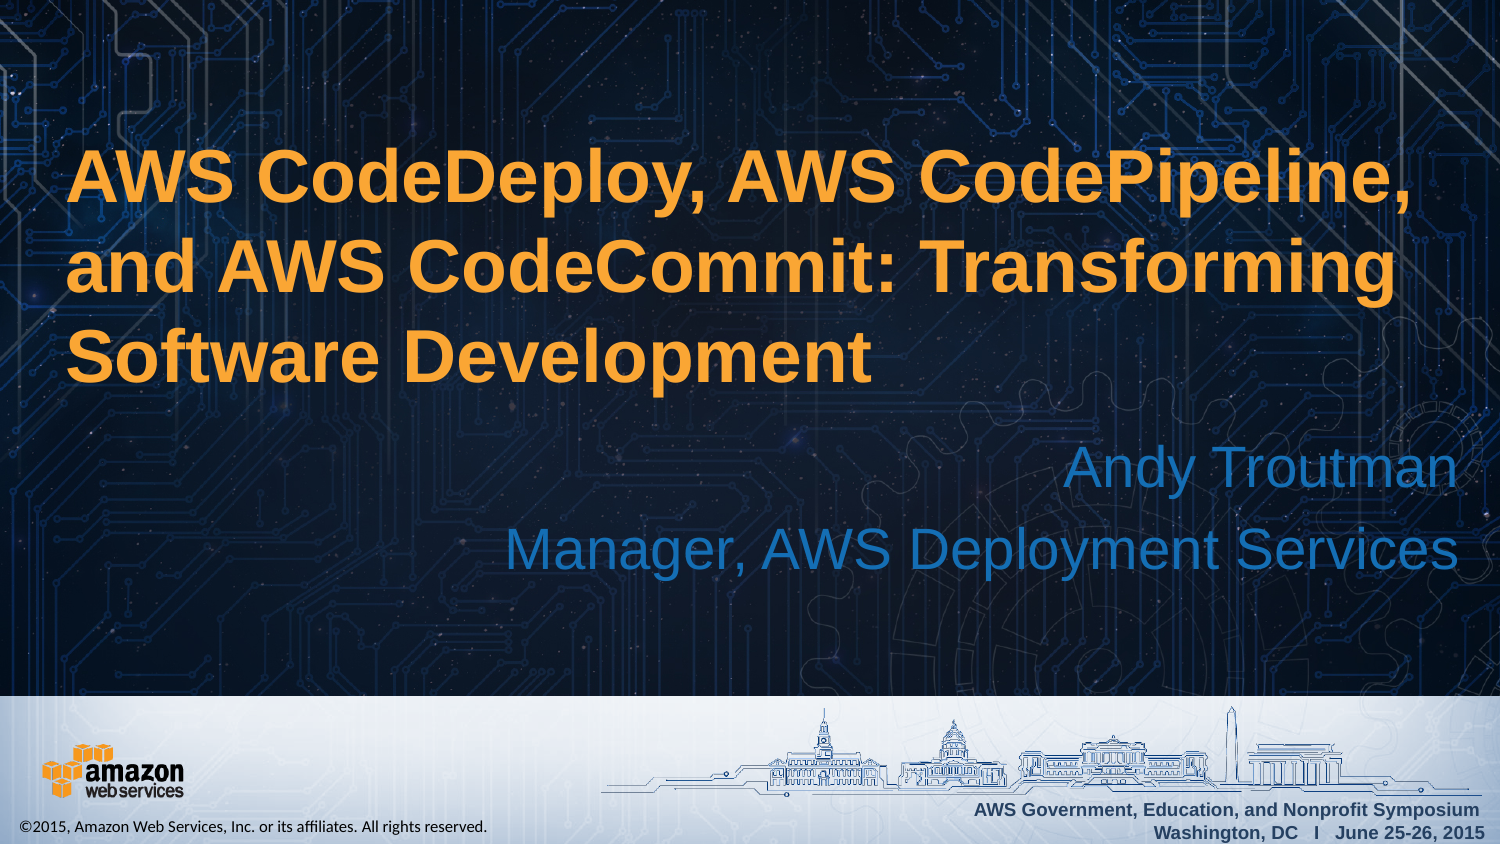

# AWS CodeDeploy, AWS CodePipeline, and AWS CodeCommit: Transforming Software Development
Andy Troutman
Manager, AWS Deployment Services

©2015, Amazon Web Services, Inc. or its affiliates. All rights reserved.